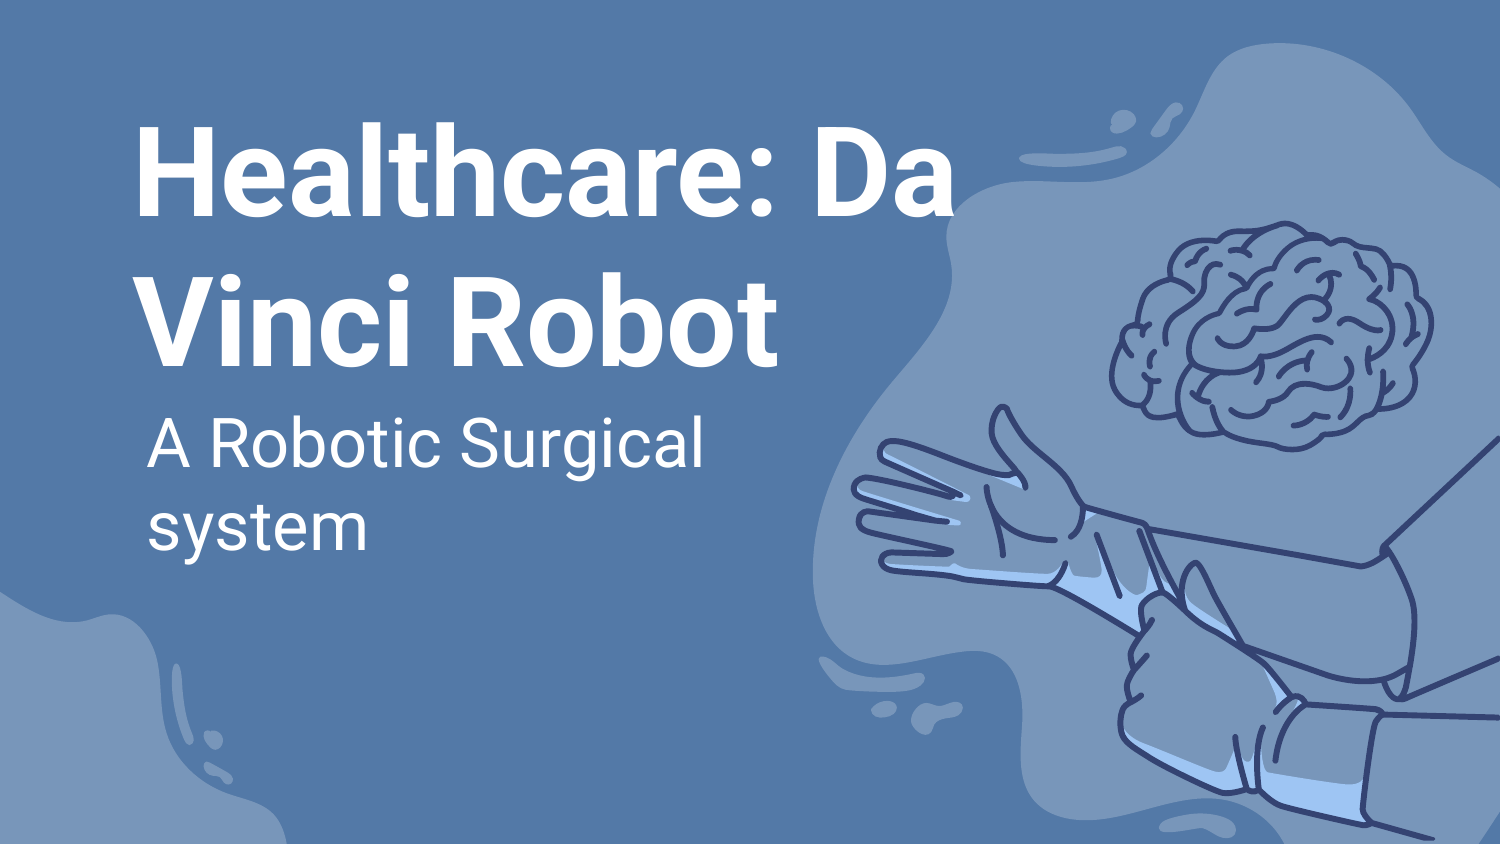

# Healthcare: Da Vinci Robot

A Robotic Surgical system